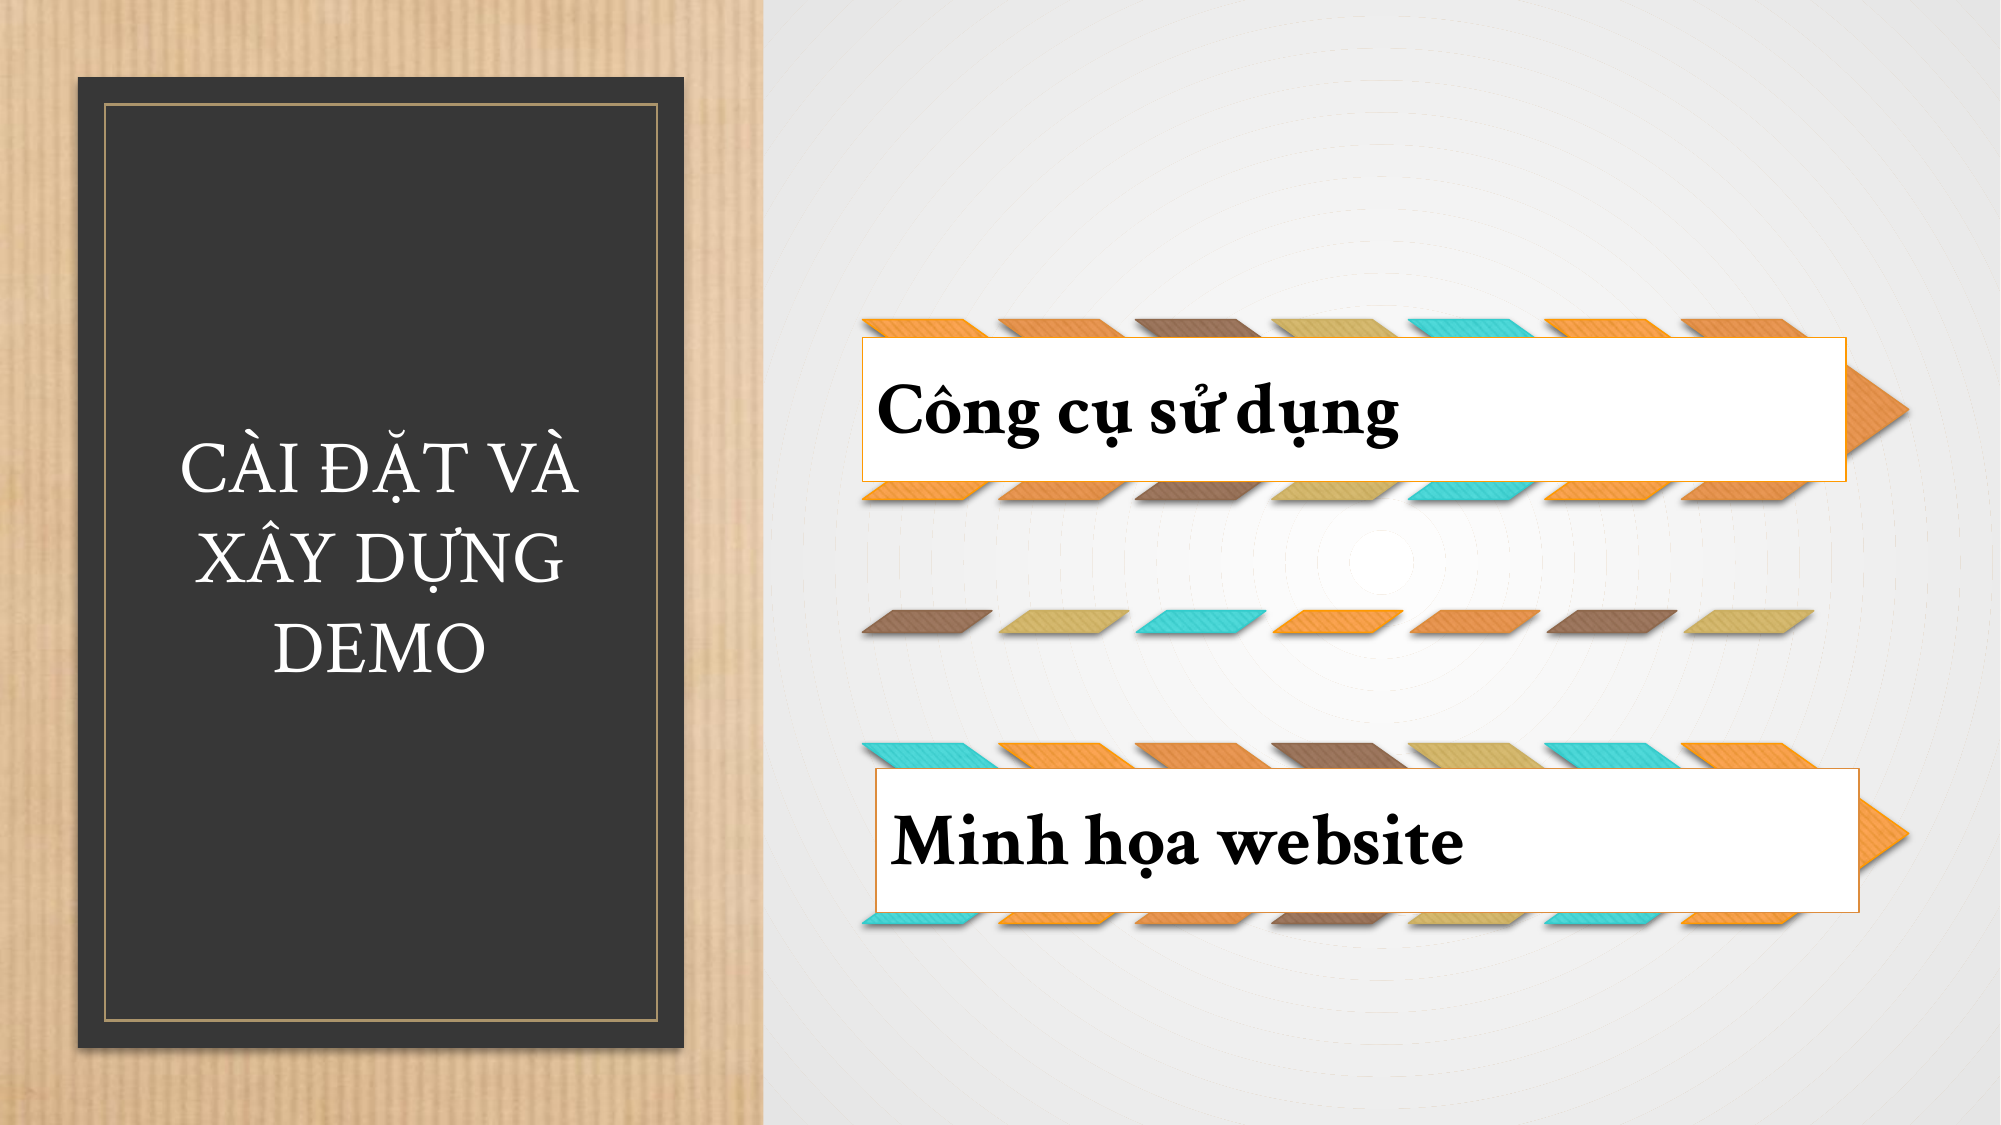

Công cụ sử dụng

Minh họa website

# CÀI ĐẶT VÀ XÂY DỰNG DEMO